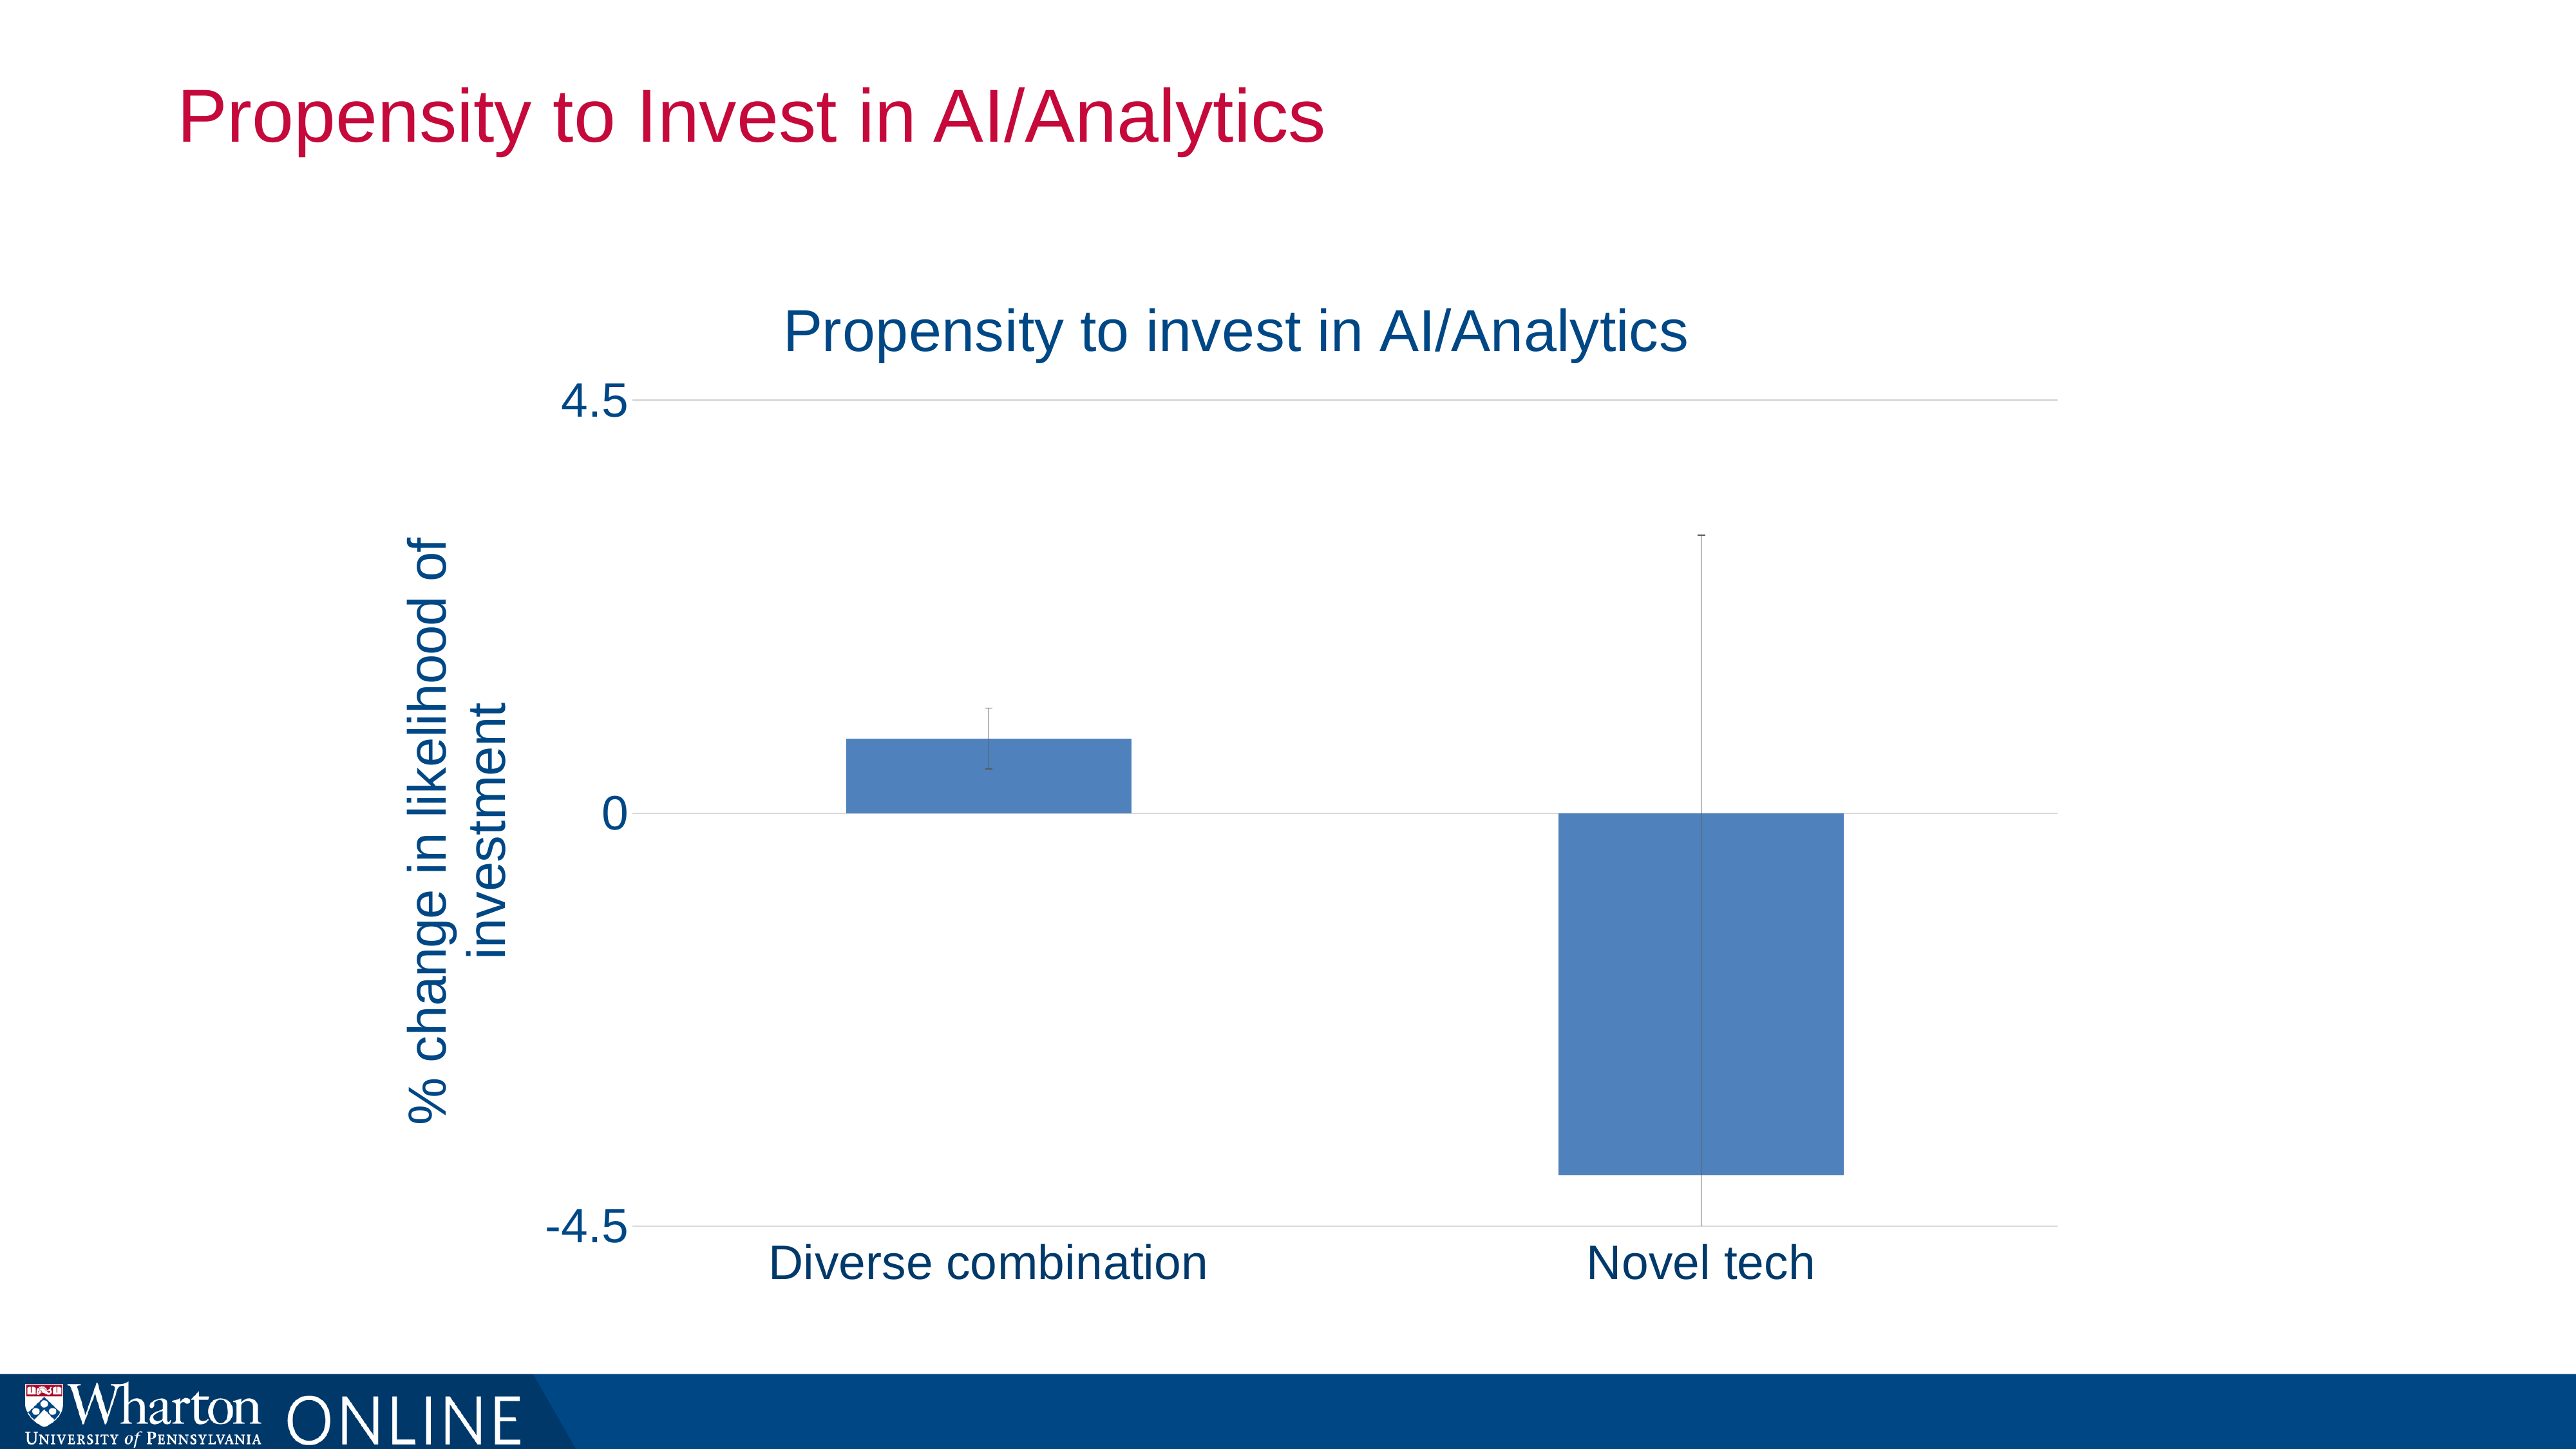

# Propensity to Invest in AI/Analytics

### Chart: Propensity to invest in AI/Analytics

| Category | Series1 |
|---|---|
| Diverse combination | 0.815 |
| Novel tech | -3.945 |